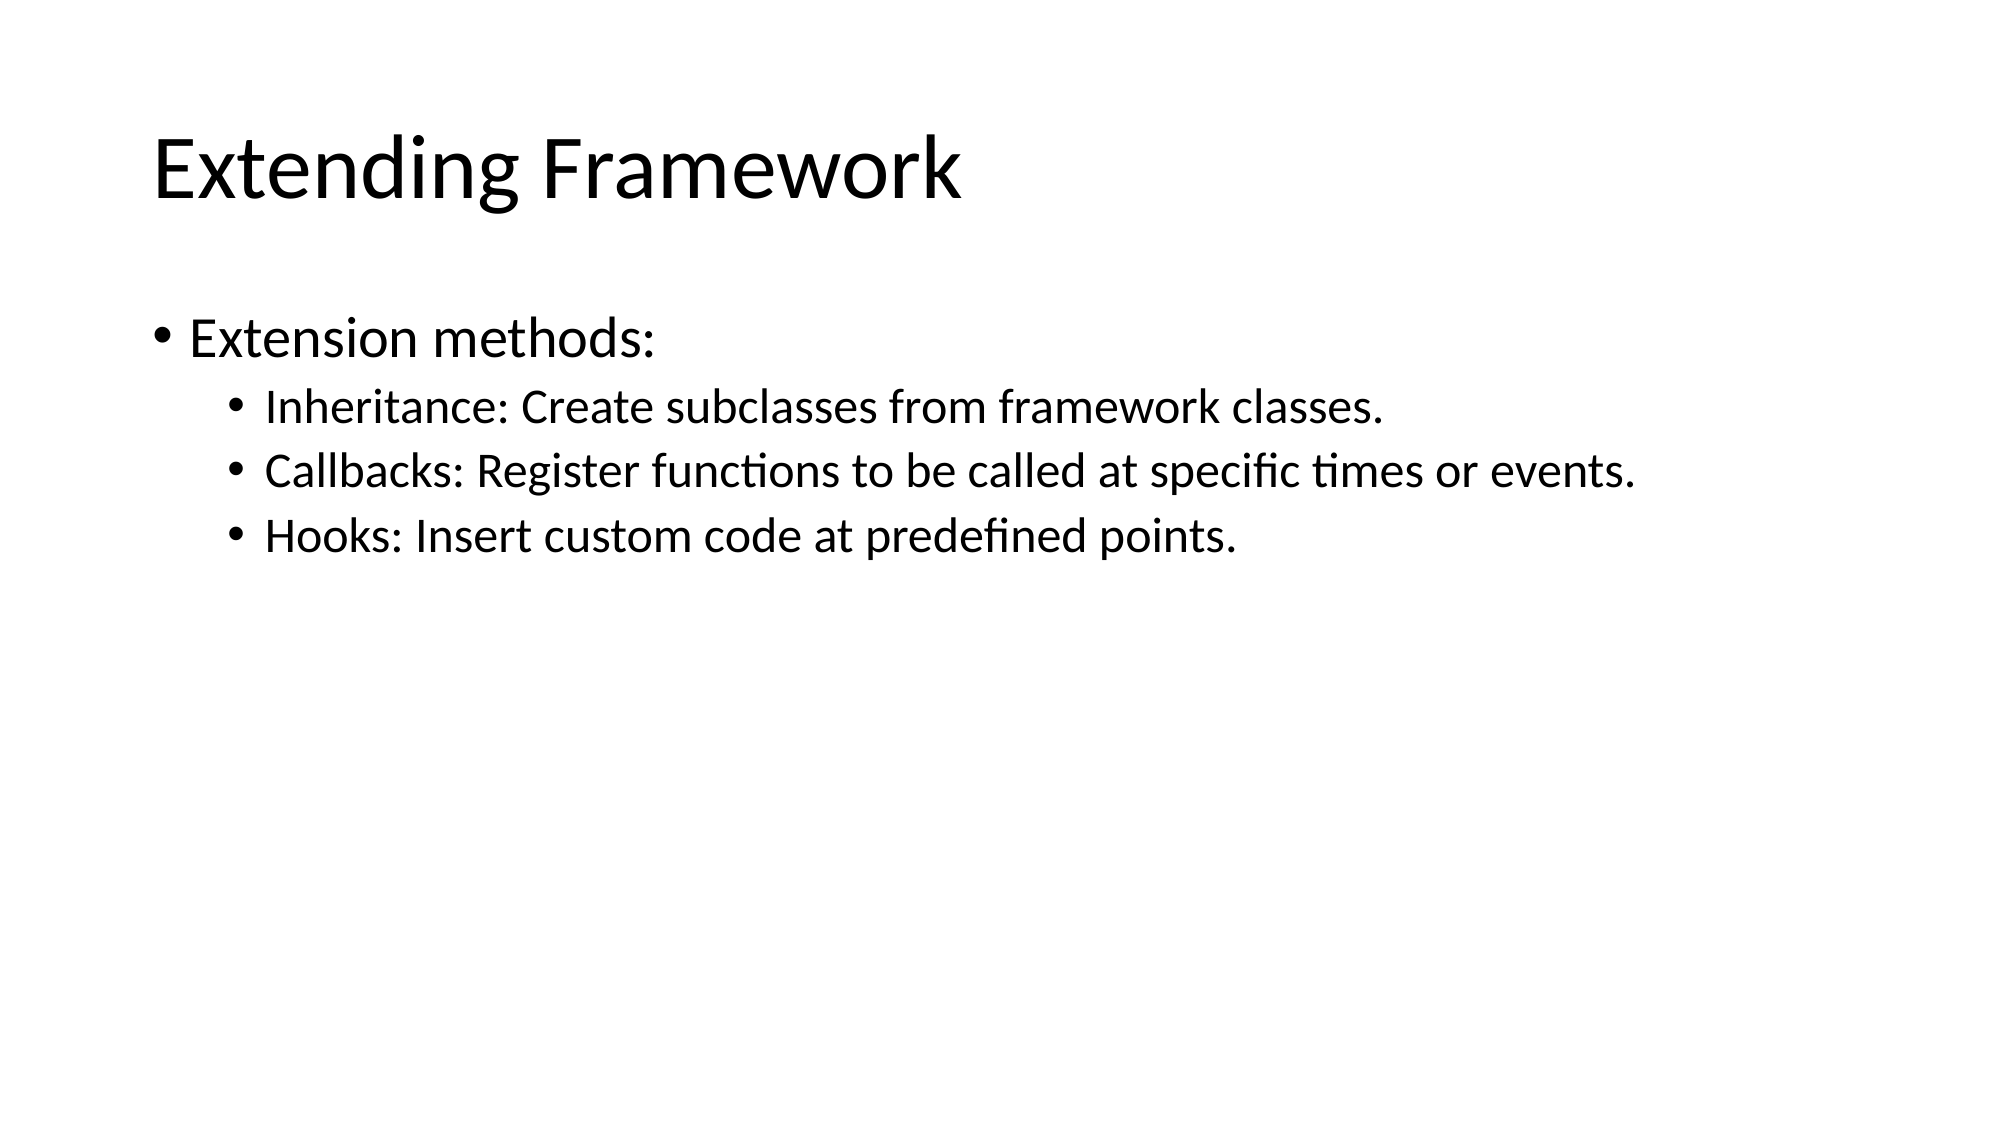

# Extending Framework
Extension methods:
Inheritance: Create subclasses from framework classes.
Callbacks: Register functions to be called at specific times or events.
Hooks: Insert custom code at predefined points.